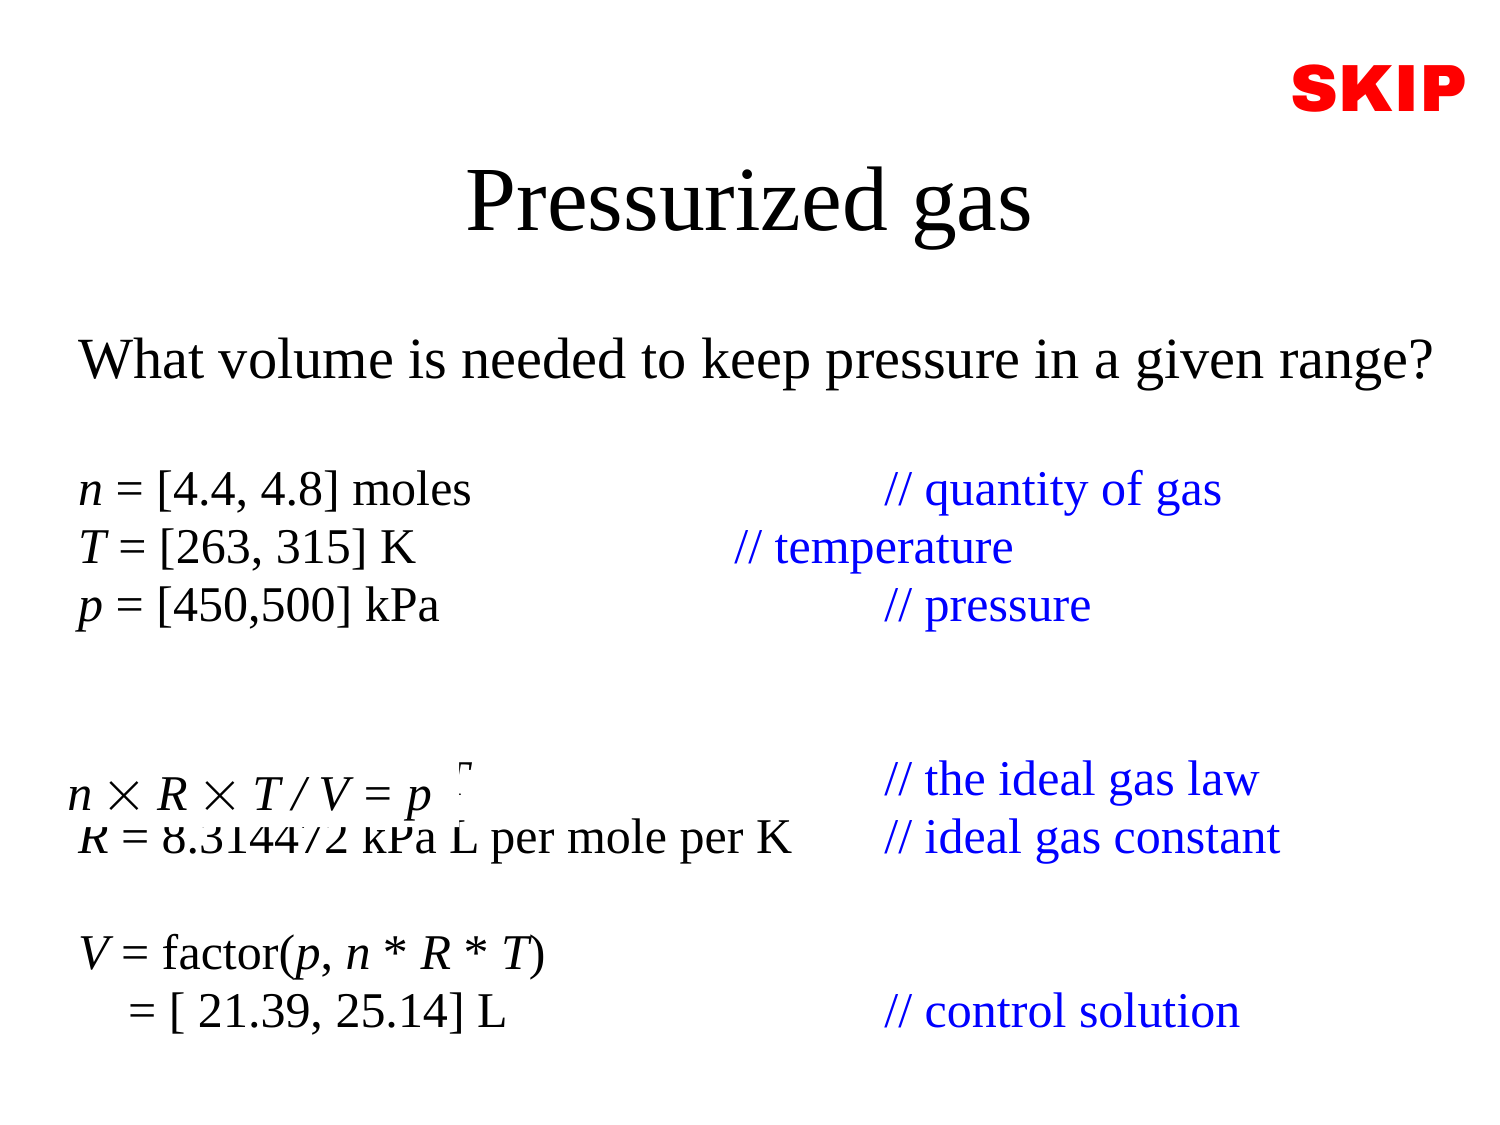

SKIP
# Pressurized gas
What volume is needed to keep pressure in a given range?

n = [4.4, 4.8] moles			// quantity of gas
T = [263, 315] K 			// temperature
p = [450,500] kPa			// pressure

p × V = n × R × T 			// the ideal gas law
R = 8.314472 kPa L per mole per K 	// ideal gas constant

V = factor(p, n * R * T)
    = [ 21.39, 25.14] L 			// control solution
| When you need for | And you have estimates for | Use this formula to find the control variable |
| --- | --- | --- |
| A + B ⊆ C | A, C B ,C | B = –backcalc(C, A) A = –backcalc(C, B) |
| A – B ⊆ C | A, C B ,C | B = backcalc(C, A) A = –backcalc(C, –B) |
| A × B ⊆ C | A, C B ,C | B = 1/factor(C, A) A = 1/factor(C, B) |
| A / B ⊆ C | A, C B ,C | B = factor(C, A) A = 1/factor(C, 1/B) |
| A ^ B ⊆ C | A, C B ,C | B = 1/factor(ln A, ln C) A = 1/exp(factor(B, ln C)) |

n × R × T / V = p